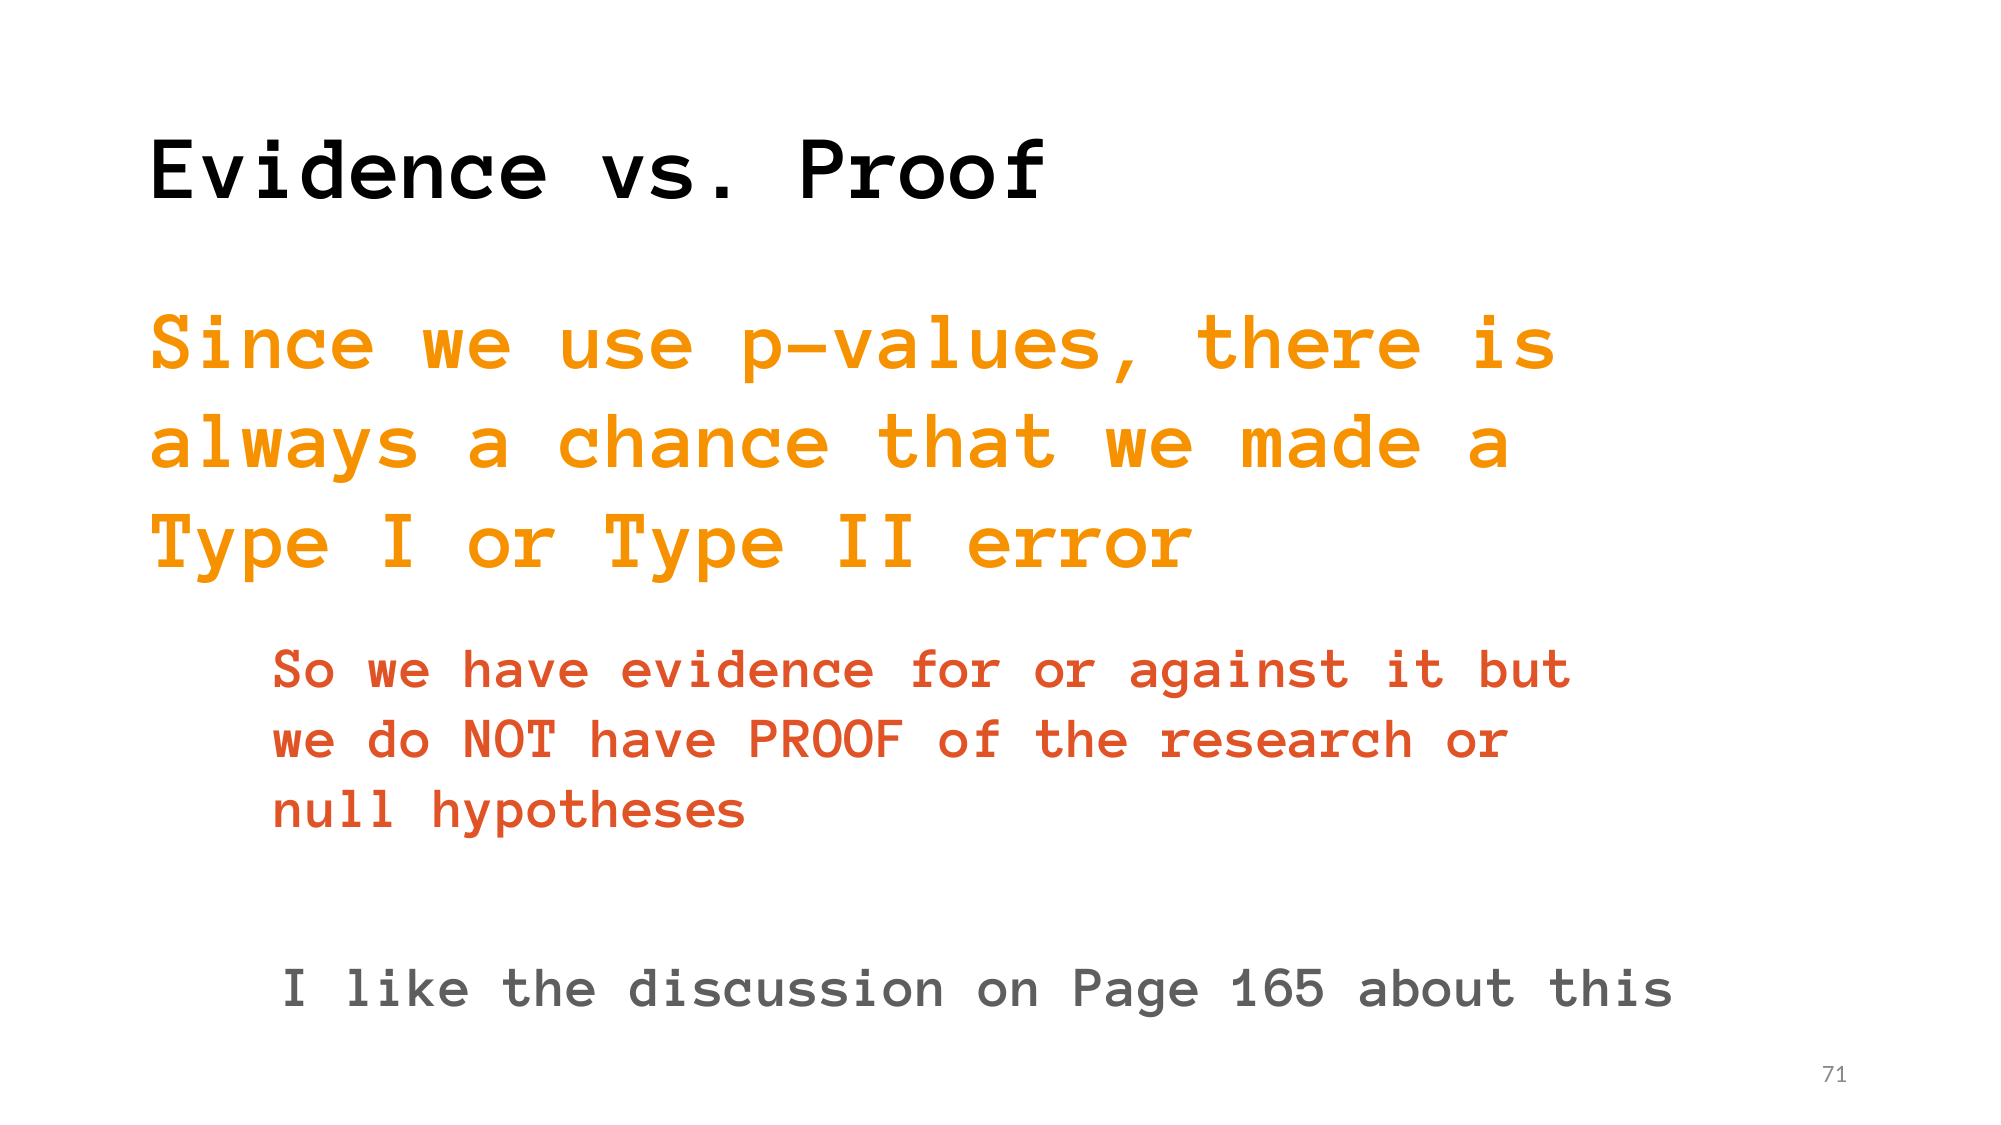

# Evidence vs. Proof
Since we use p-values, there is always a chance that we made a Type I or Type II error
So we have evidence for or against it but we do NOT have PROOF of the research or null hypotheses
I like the discussion on Page 165 about this
71